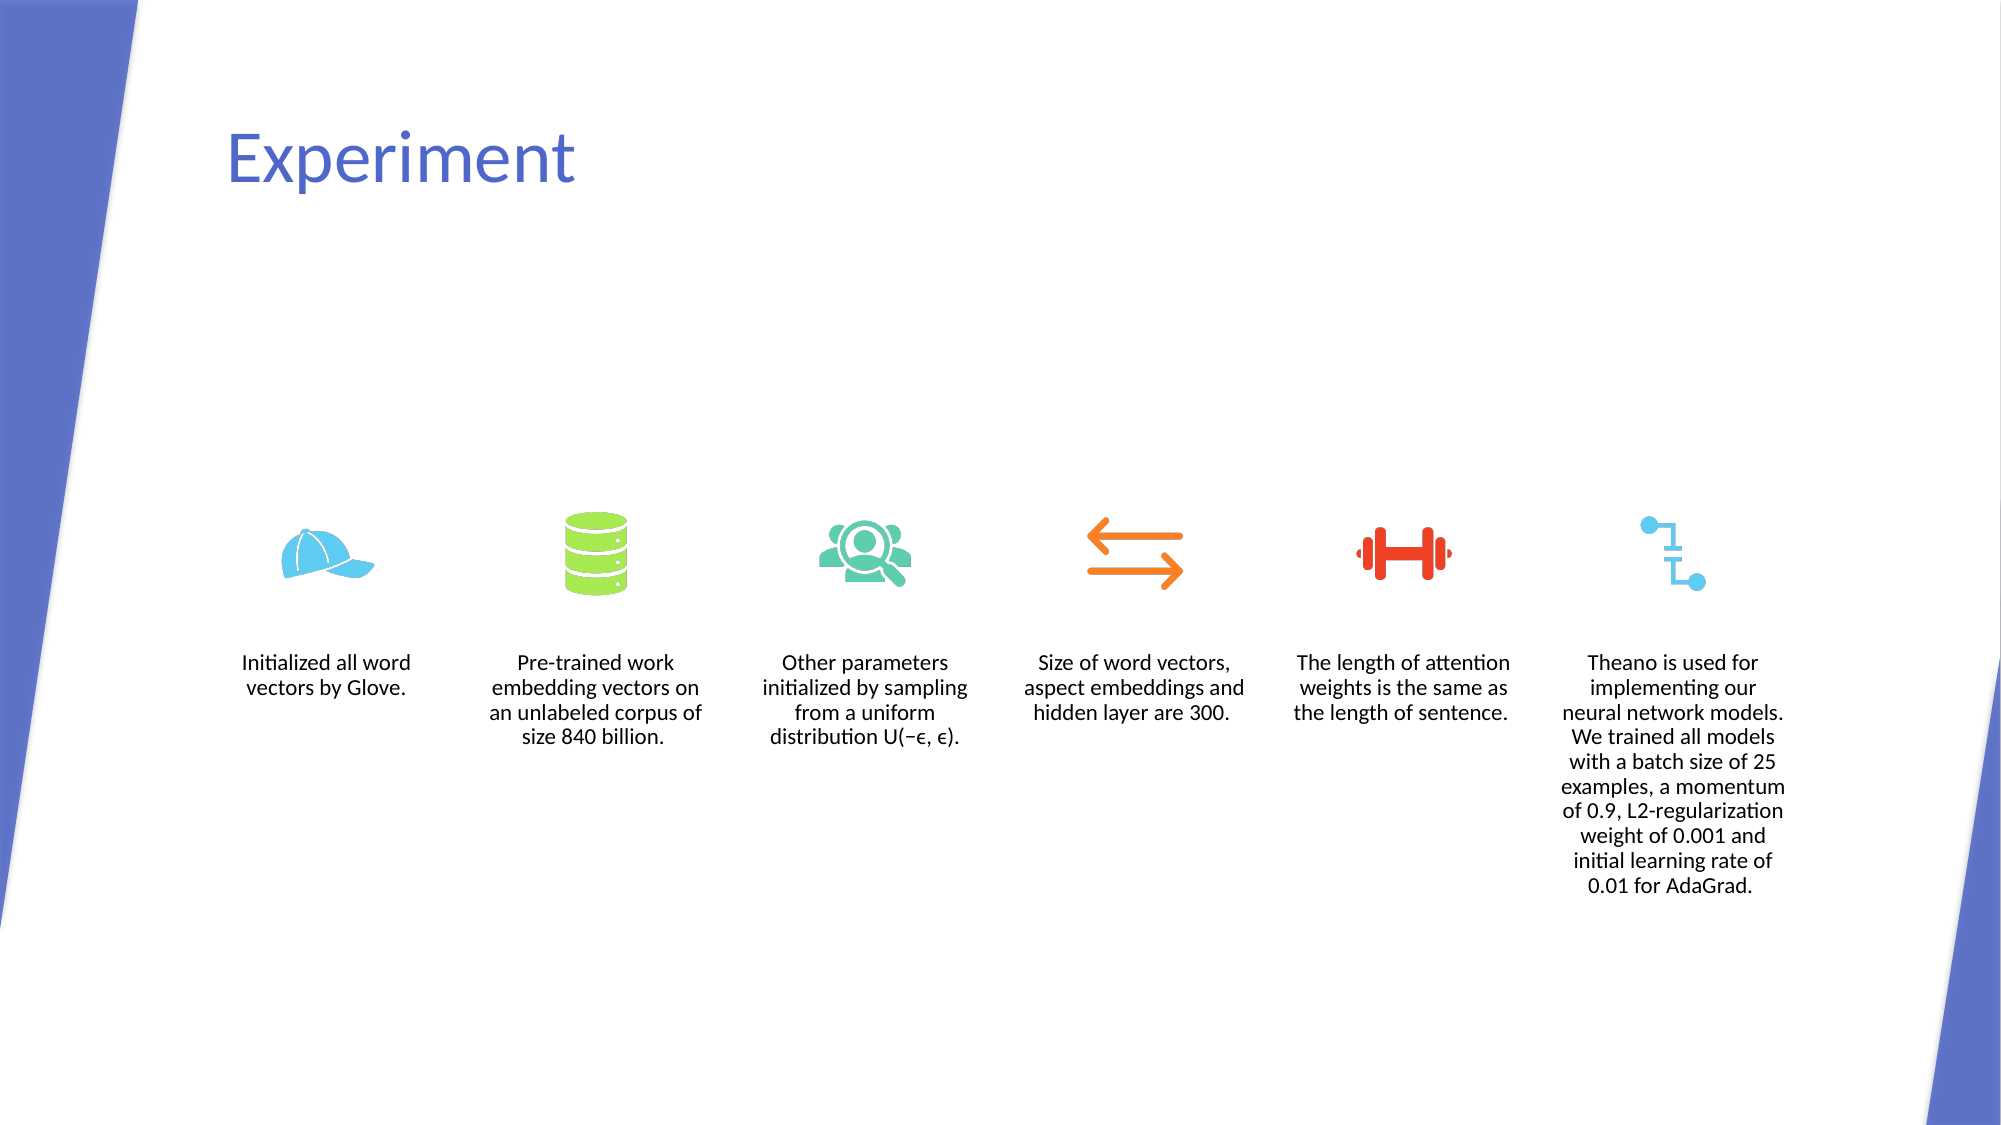

# Experiment
Initialized all word vectors by Glove.
Pre-trained work embedding vectors on an unlabeled corpus of size 840 billion.
Other parameters initialized by sampling from a uniform distribution U(−ϵ, ϵ).
Size of word vectors, aspect embeddings and hidden layer are 300.
The length of attention weights is the same as the length of sentence.
Theano is used for implementing our neural network models. We trained all models with a batch size of 25 examples, a momentum of 0.9, L2-regularization weight of 0.001 and initial learning rate of 0.01 for AdaGrad.